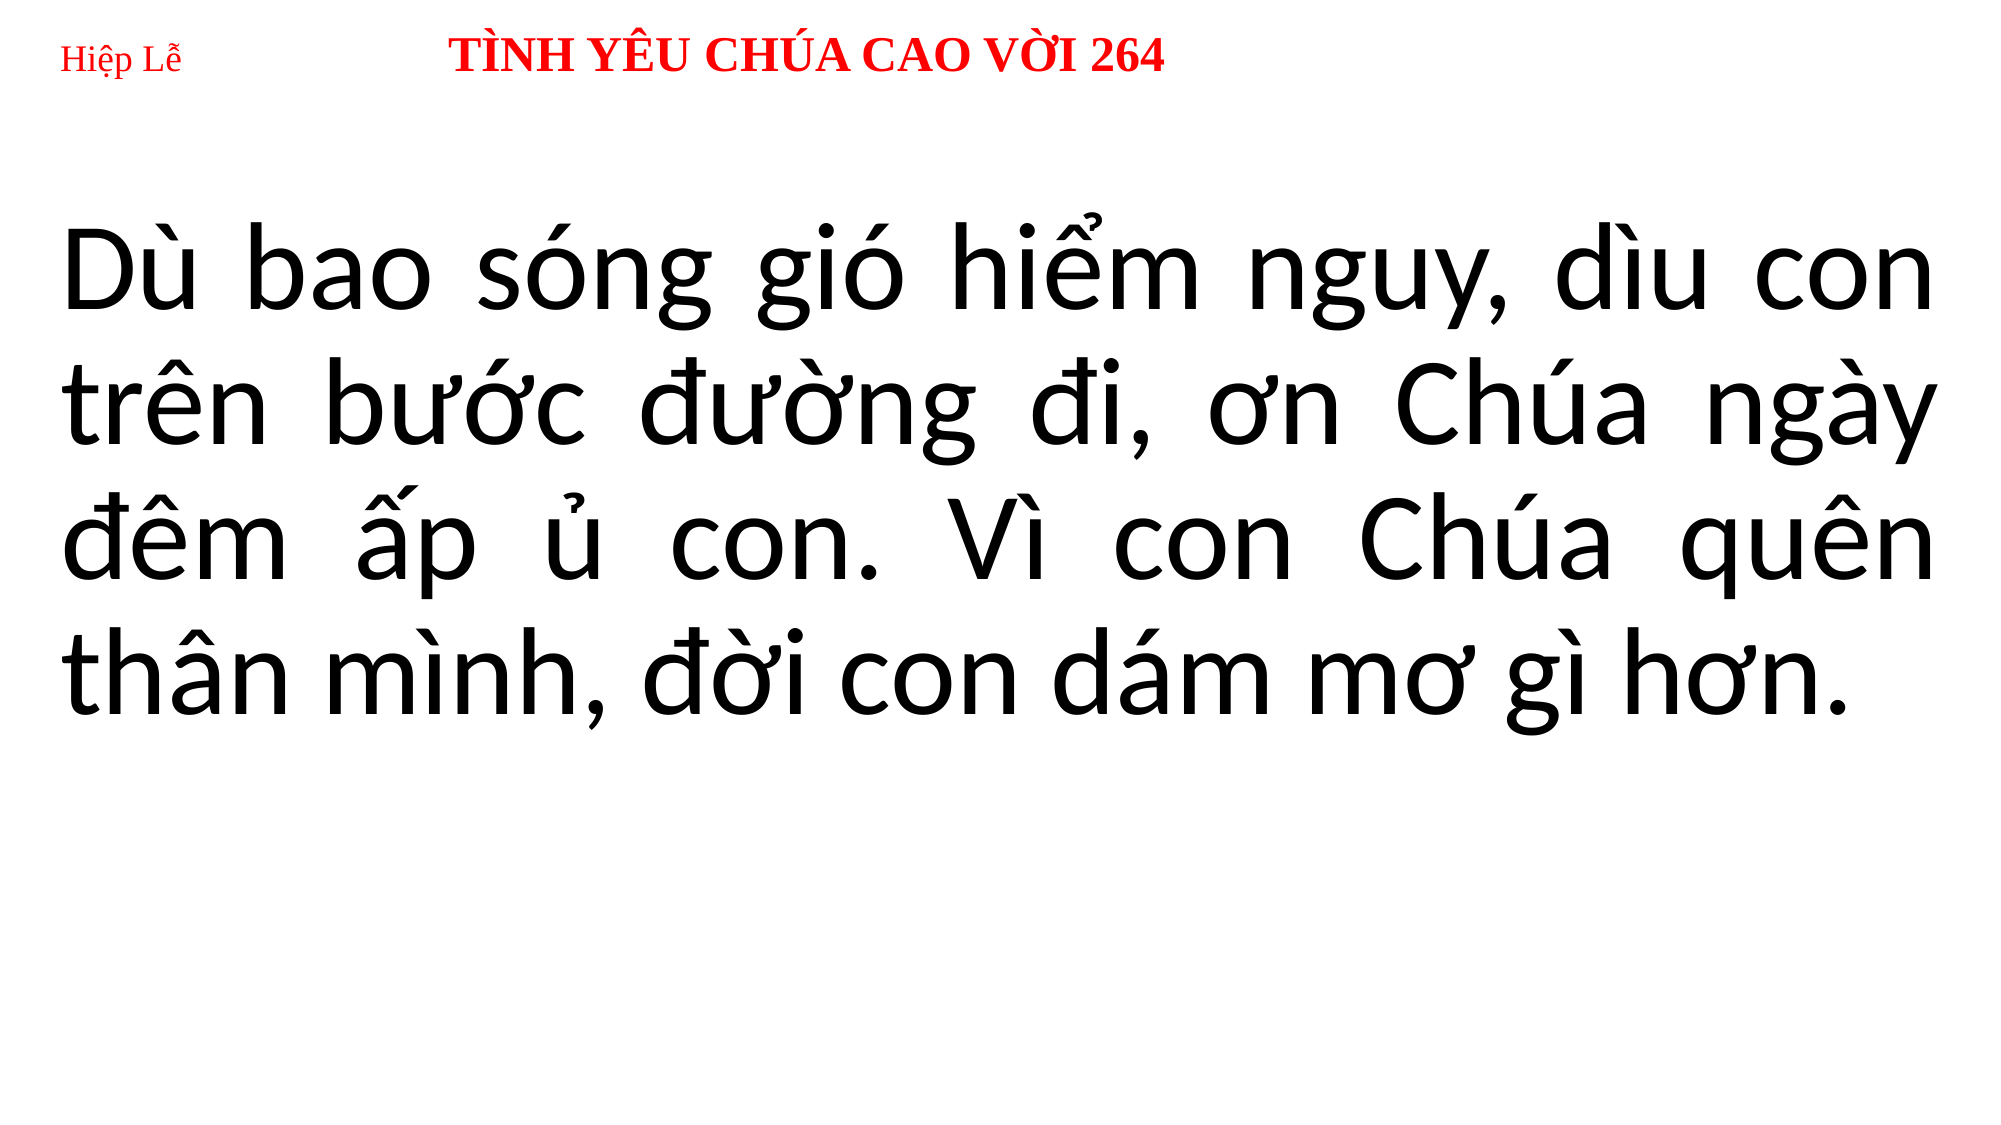

# Hiệp Lễ                            TÌNH YÊU CHÚA CAO VỜI 264
Dù bao sóng gió hiểm nguy, dìu con trên bước đường đi, ơn Chúa ngày đêm ấp ủ con. Vì con Chúa quên thân mình, đời con dám mơ gì hơn.